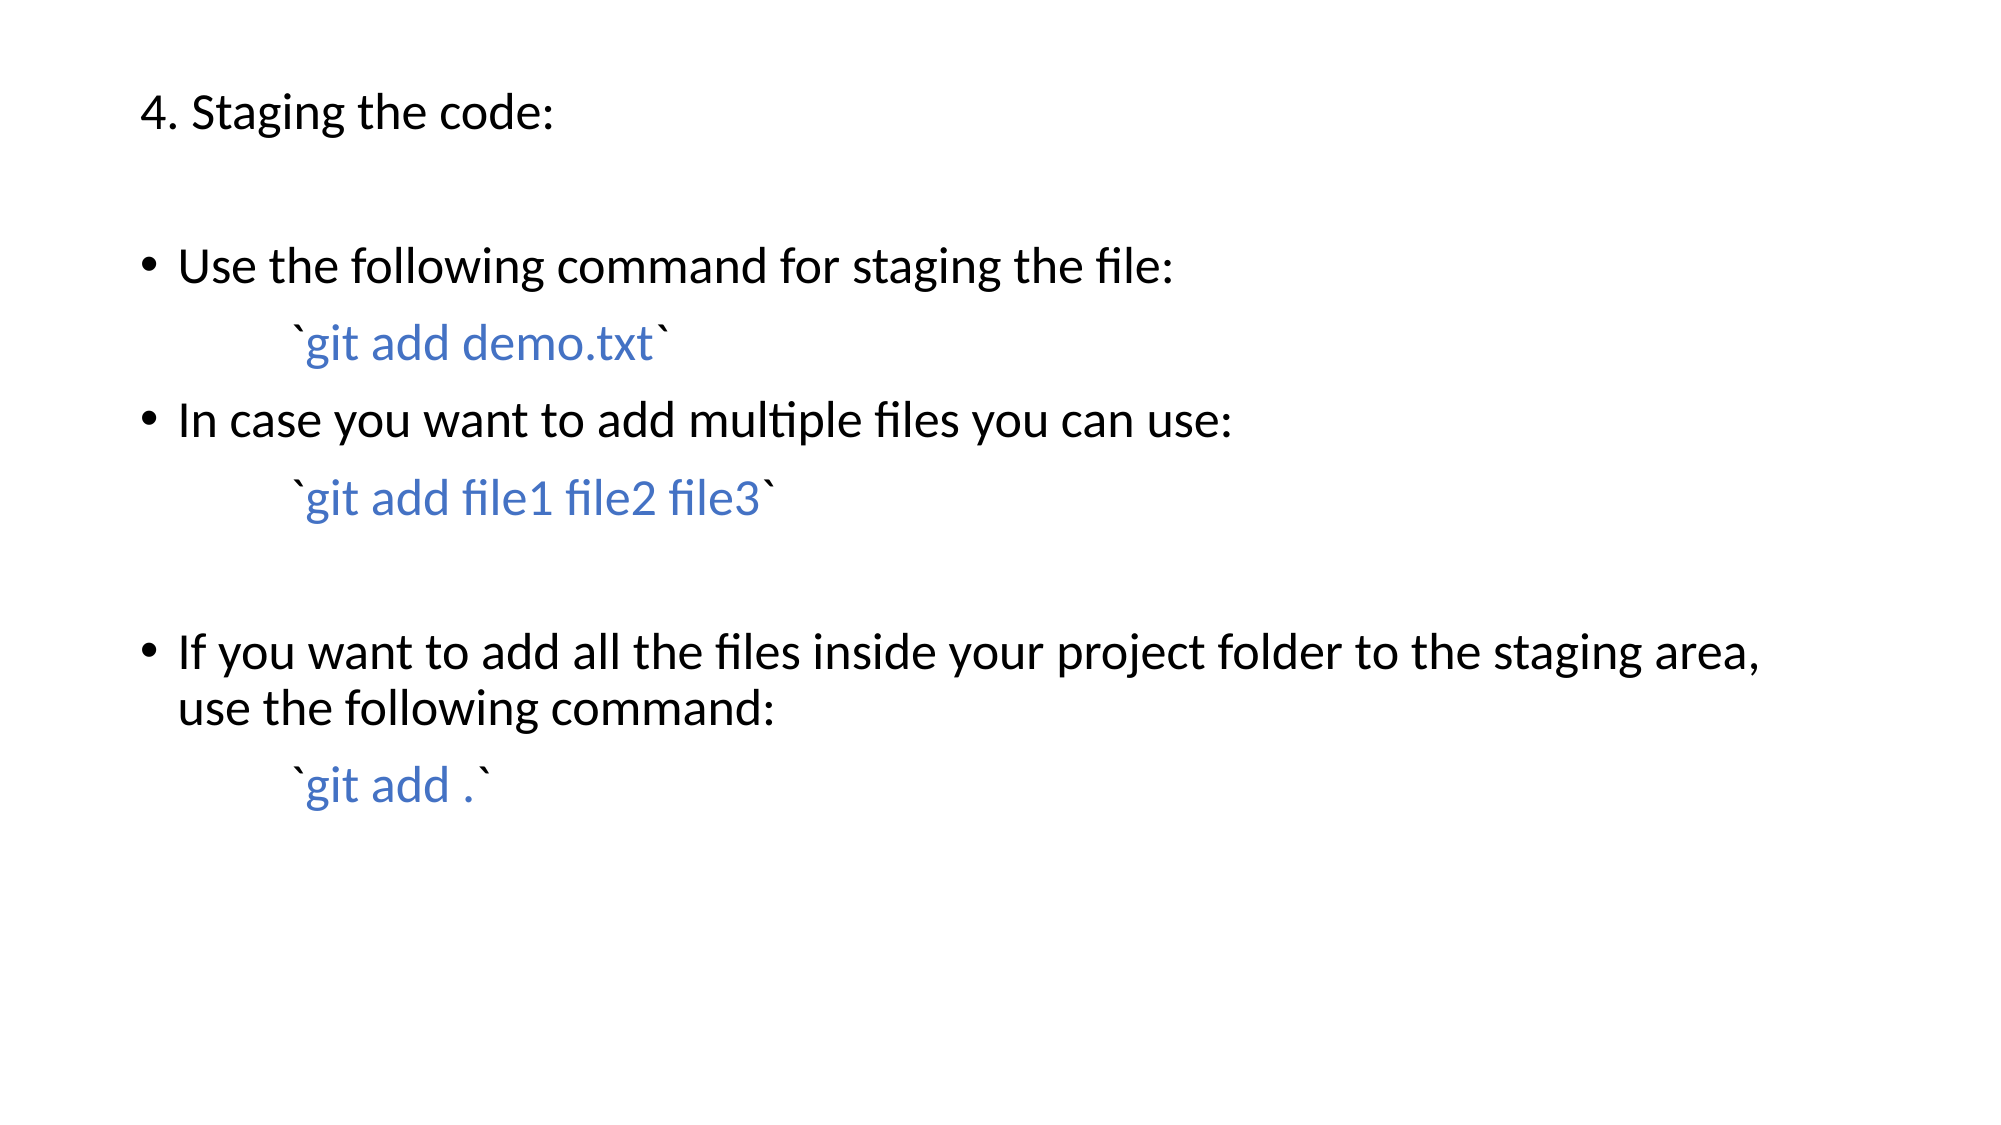

4. Staging the code:

Use the following command for staging the file:
	`git add demo.txt`
In case you want to add multiple files you can use:
	`git add file1 file2 file3`

If you want to add all the files inside your project folder to the staging area, use the following command:
	`git add .`